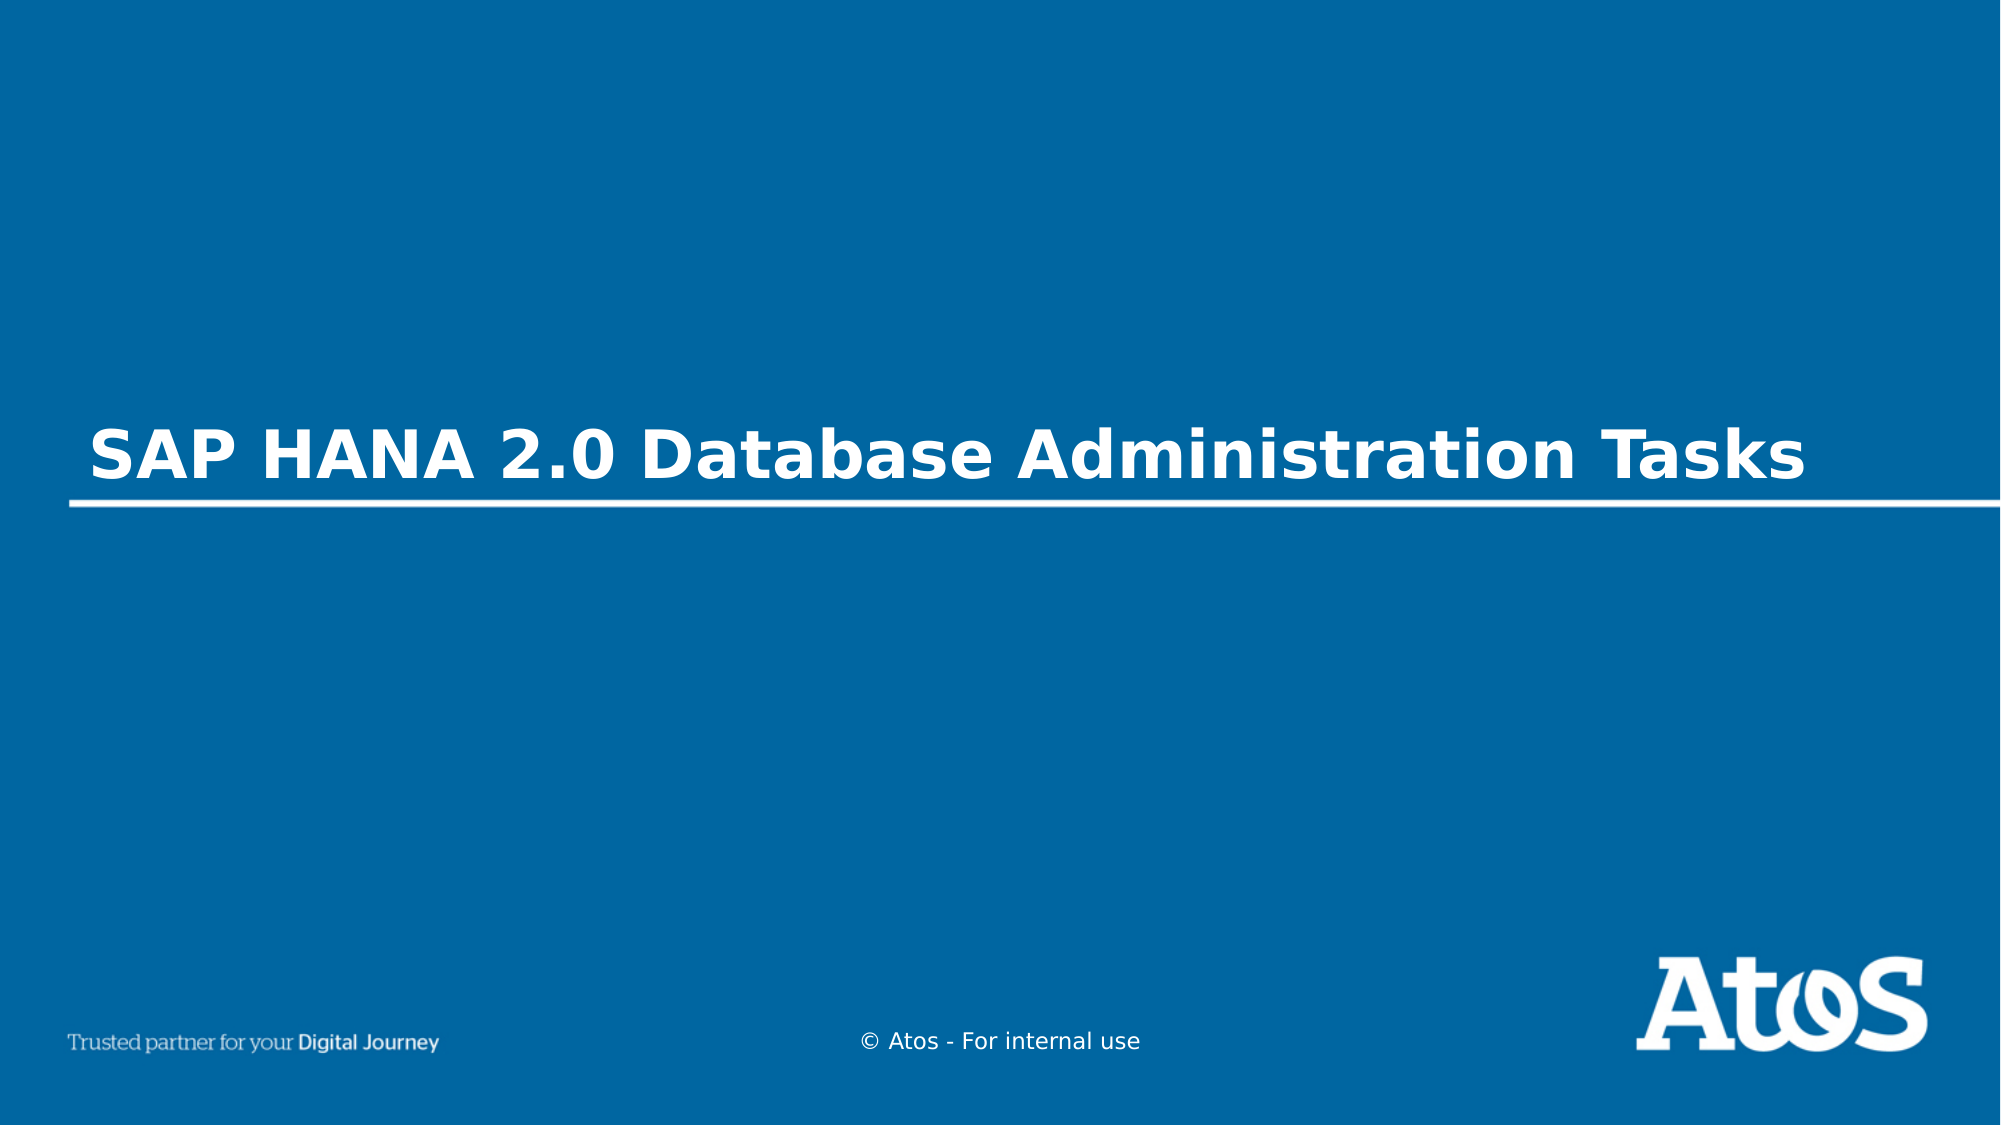

# SAP HANA 2.0 Database Administration Tasks